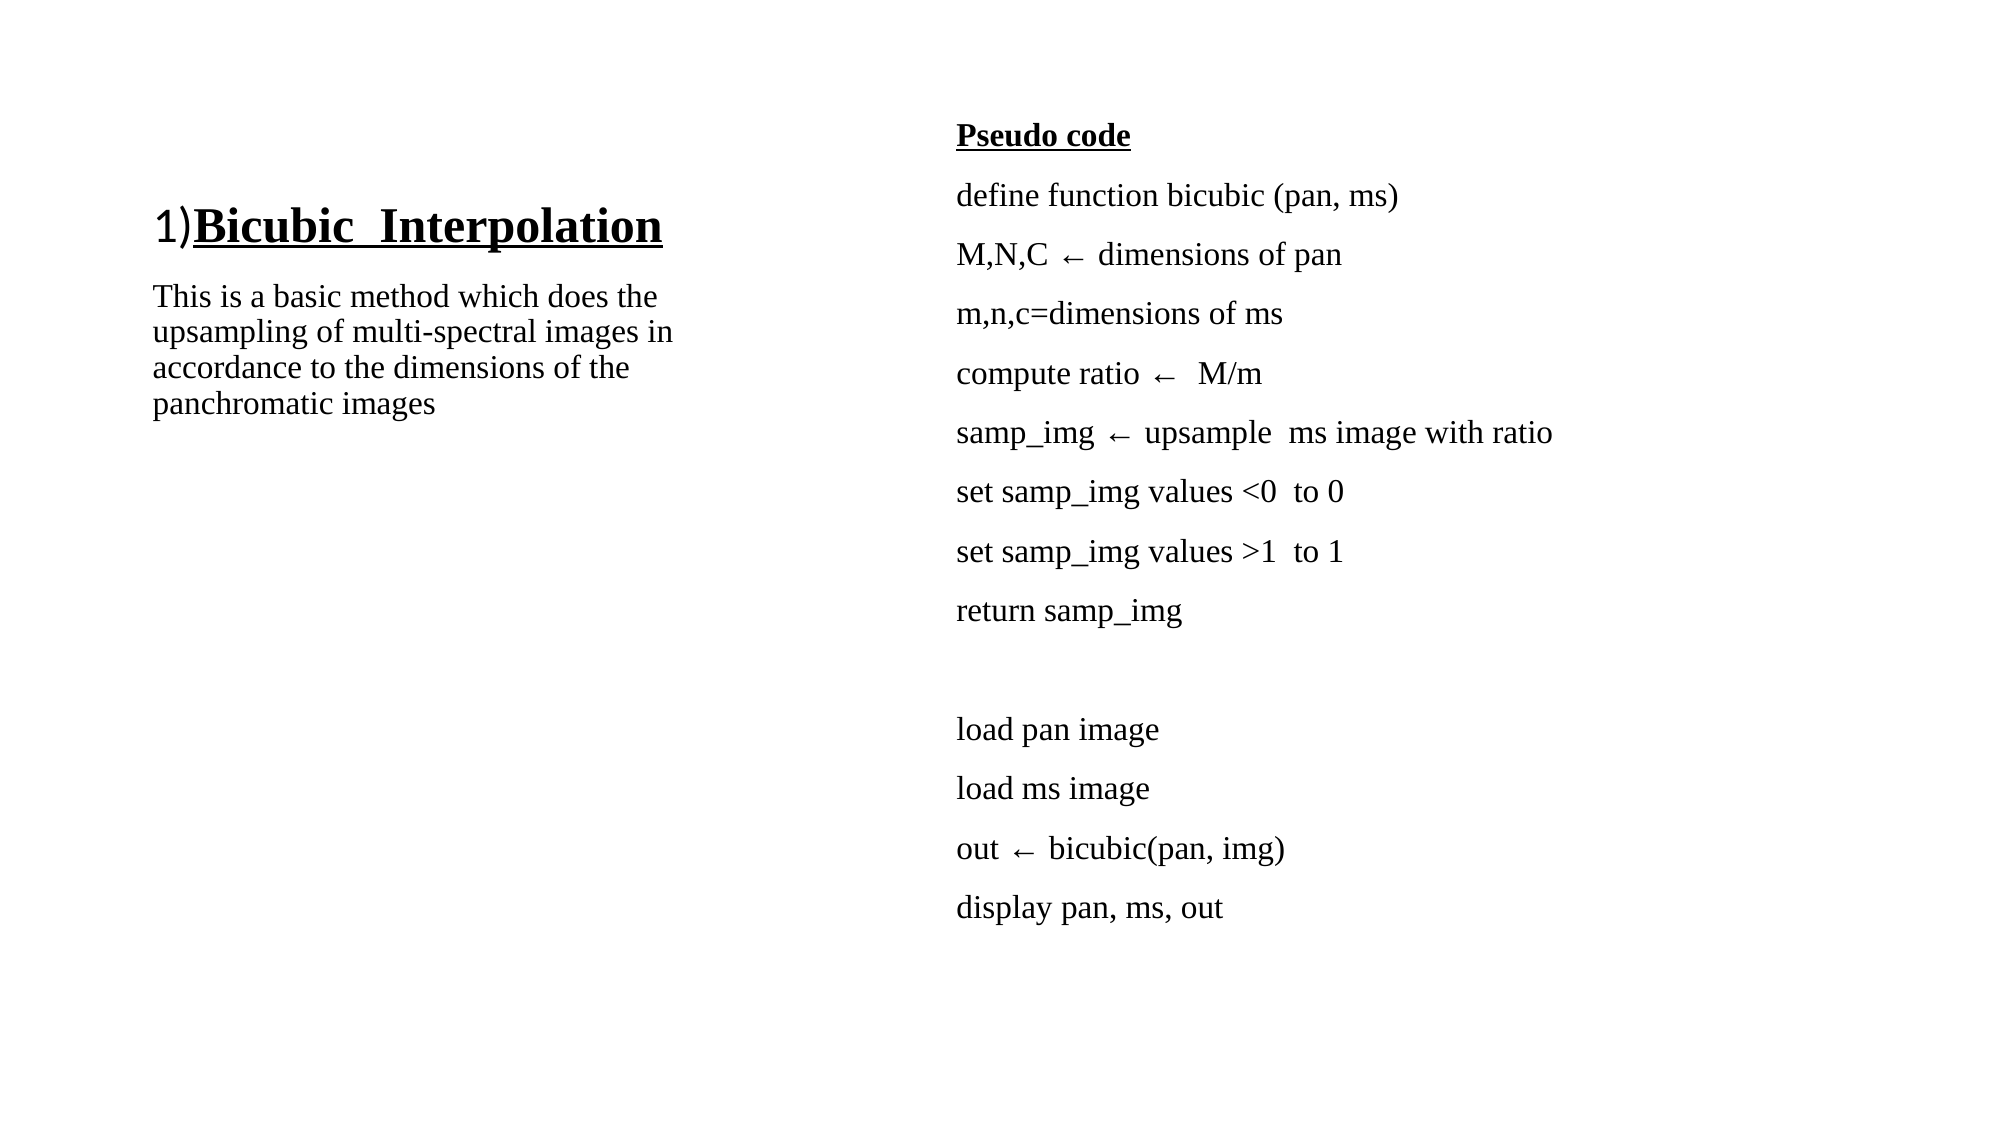

# 1)Bicubic  Interpolation
Pseudo code
define function bicubic (pan, ms)
M,N,C ← dimensions of pan
m,n,c=dimensions of ms
compute ratio ←  M/m
samp_img ← upsample  ms image with ratio
set samp_img values <0  to 0
set samp_img values >1  to 1
return samp_img

load pan image
load ms image
out ← bicubic(pan, img)
display pan, ms, out

This is a basic method which does the upsampling of multi-spectral images in accordance to the dimensions of the panchromatic images